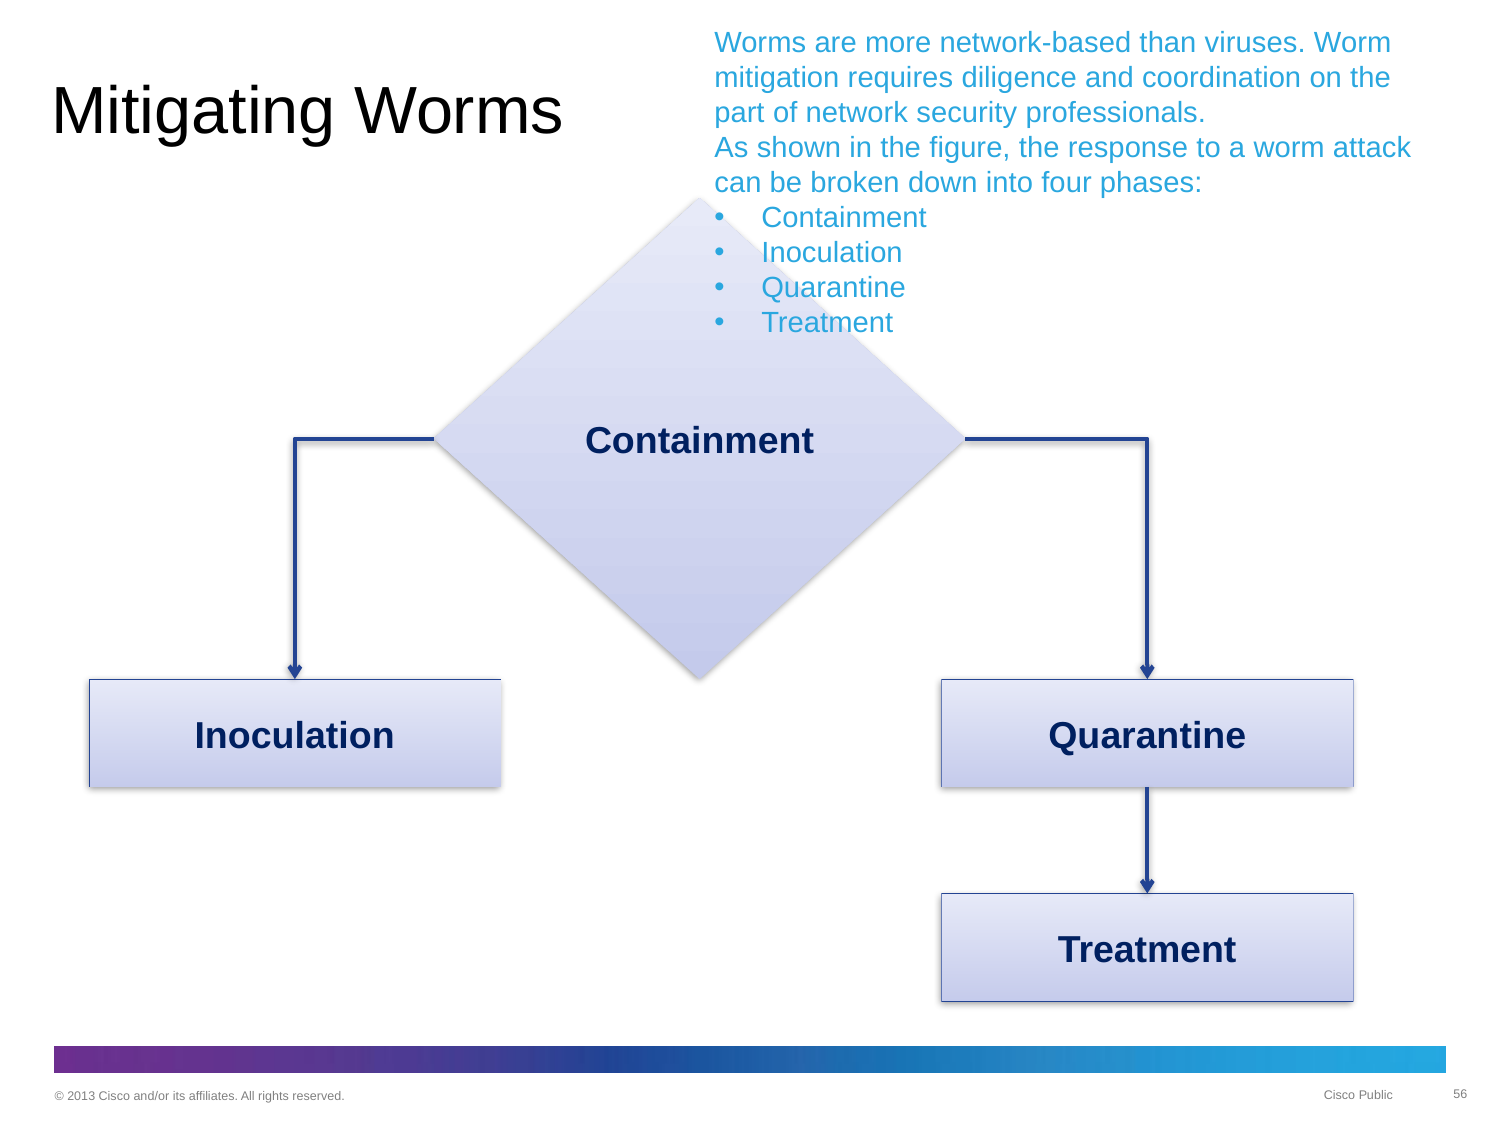

Worms are more network-based than viruses. Worm mitigation requires diligence and coordination on the part of network security professionals.
As shown in the figure, the response to a worm attack can be broken down into four phases:
Containment
Inoculation
Quarantine
Treatment
# Mitigating Worms
Containment
Inoculation
Quarantine
Treatment